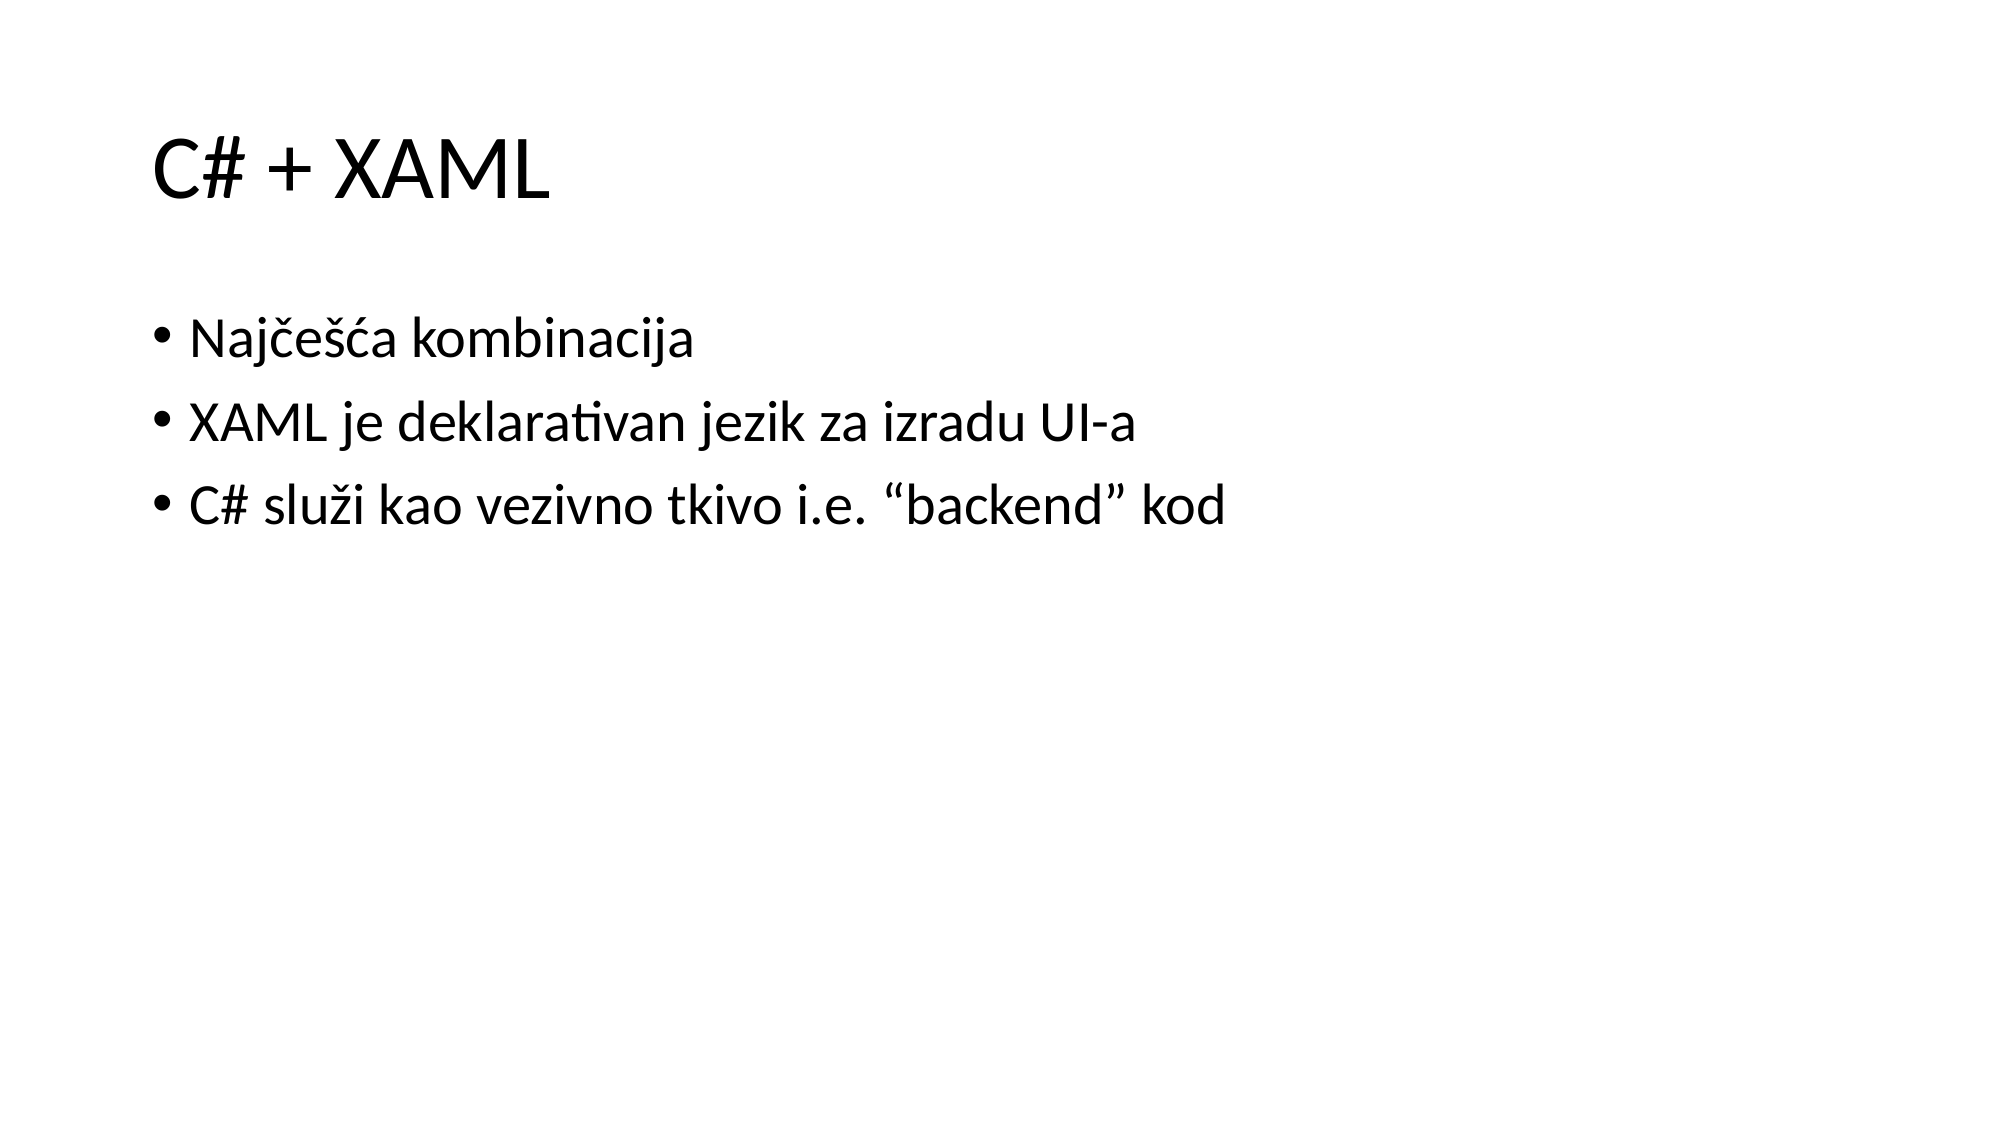

# C# + XAML
Najčešća kombinacija
XAML je deklarativan jezik za izradu UI-a
C# služi kao vezivno tkivo i.e. “backend” kod